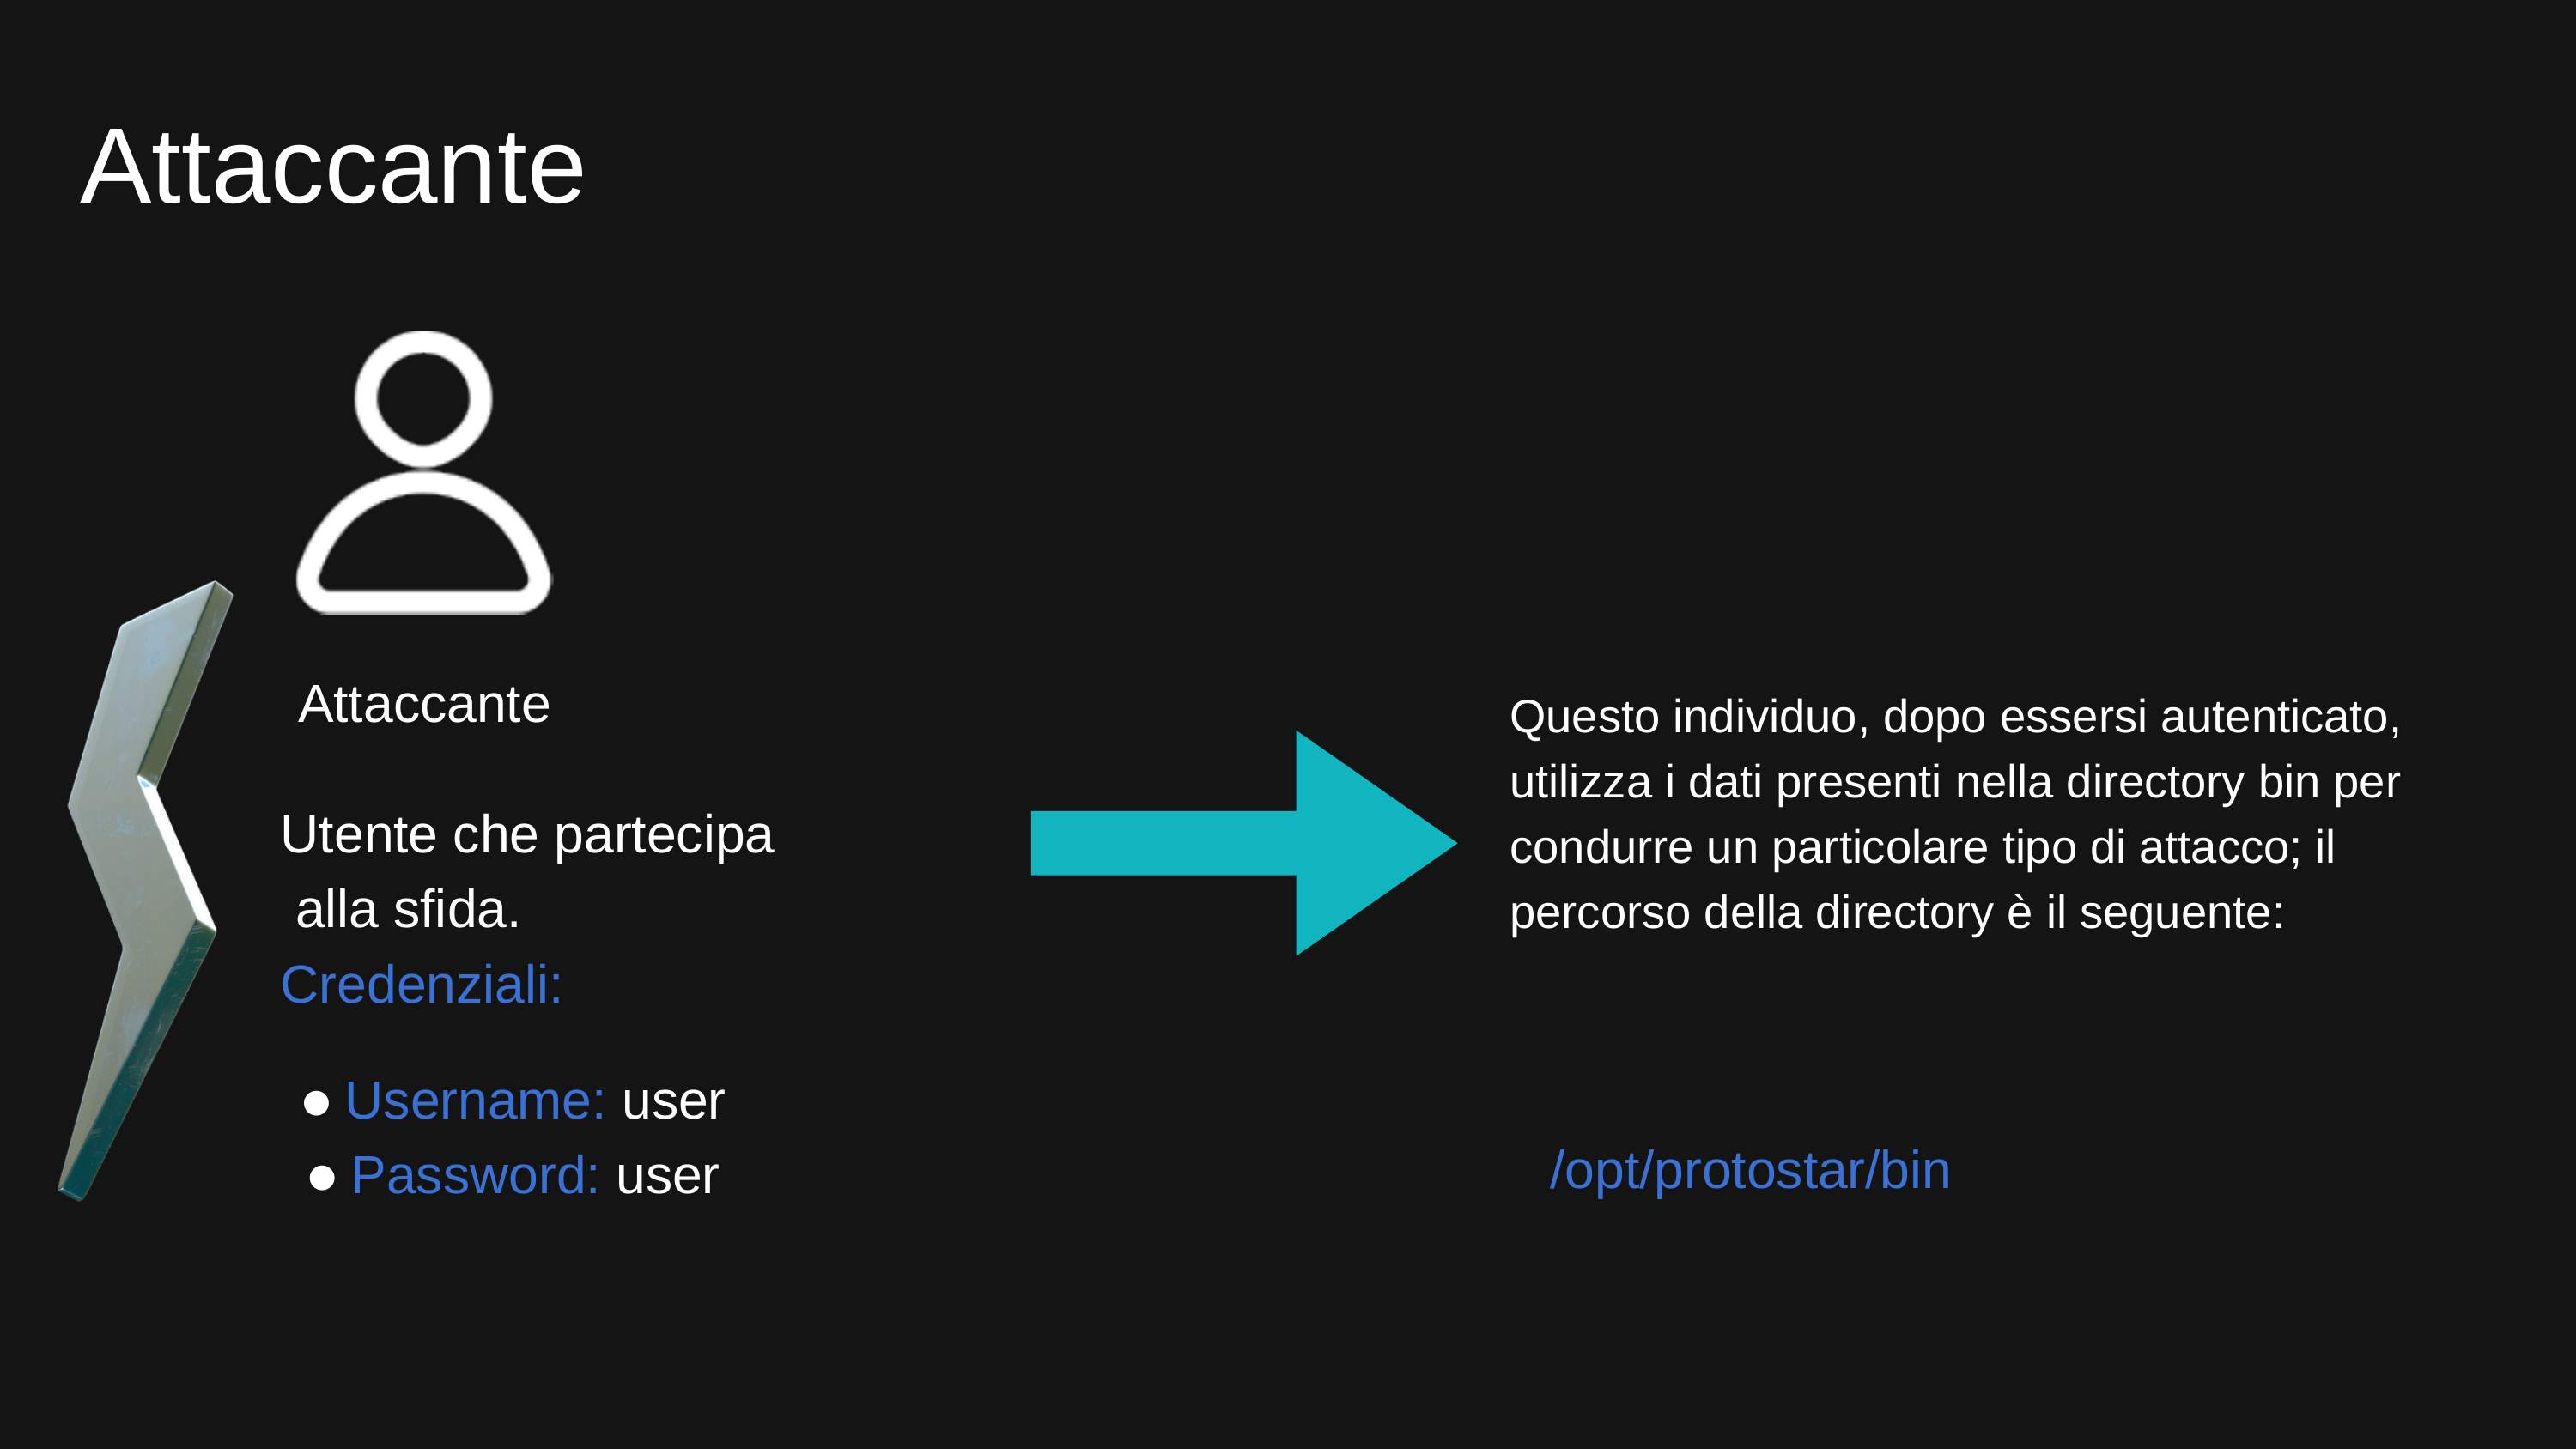

Attaccante

Attaccante
Questo individuo, dopo essersi autenticato, utilizza i dati presenti nella directory bin per condurre un particolare tipo di attacco; il percorso della directory è il seguente:

Utente che partecipa
 alla sfida.
Credenziali:
● Username: user
● Password: user
/opt/protostar/bin